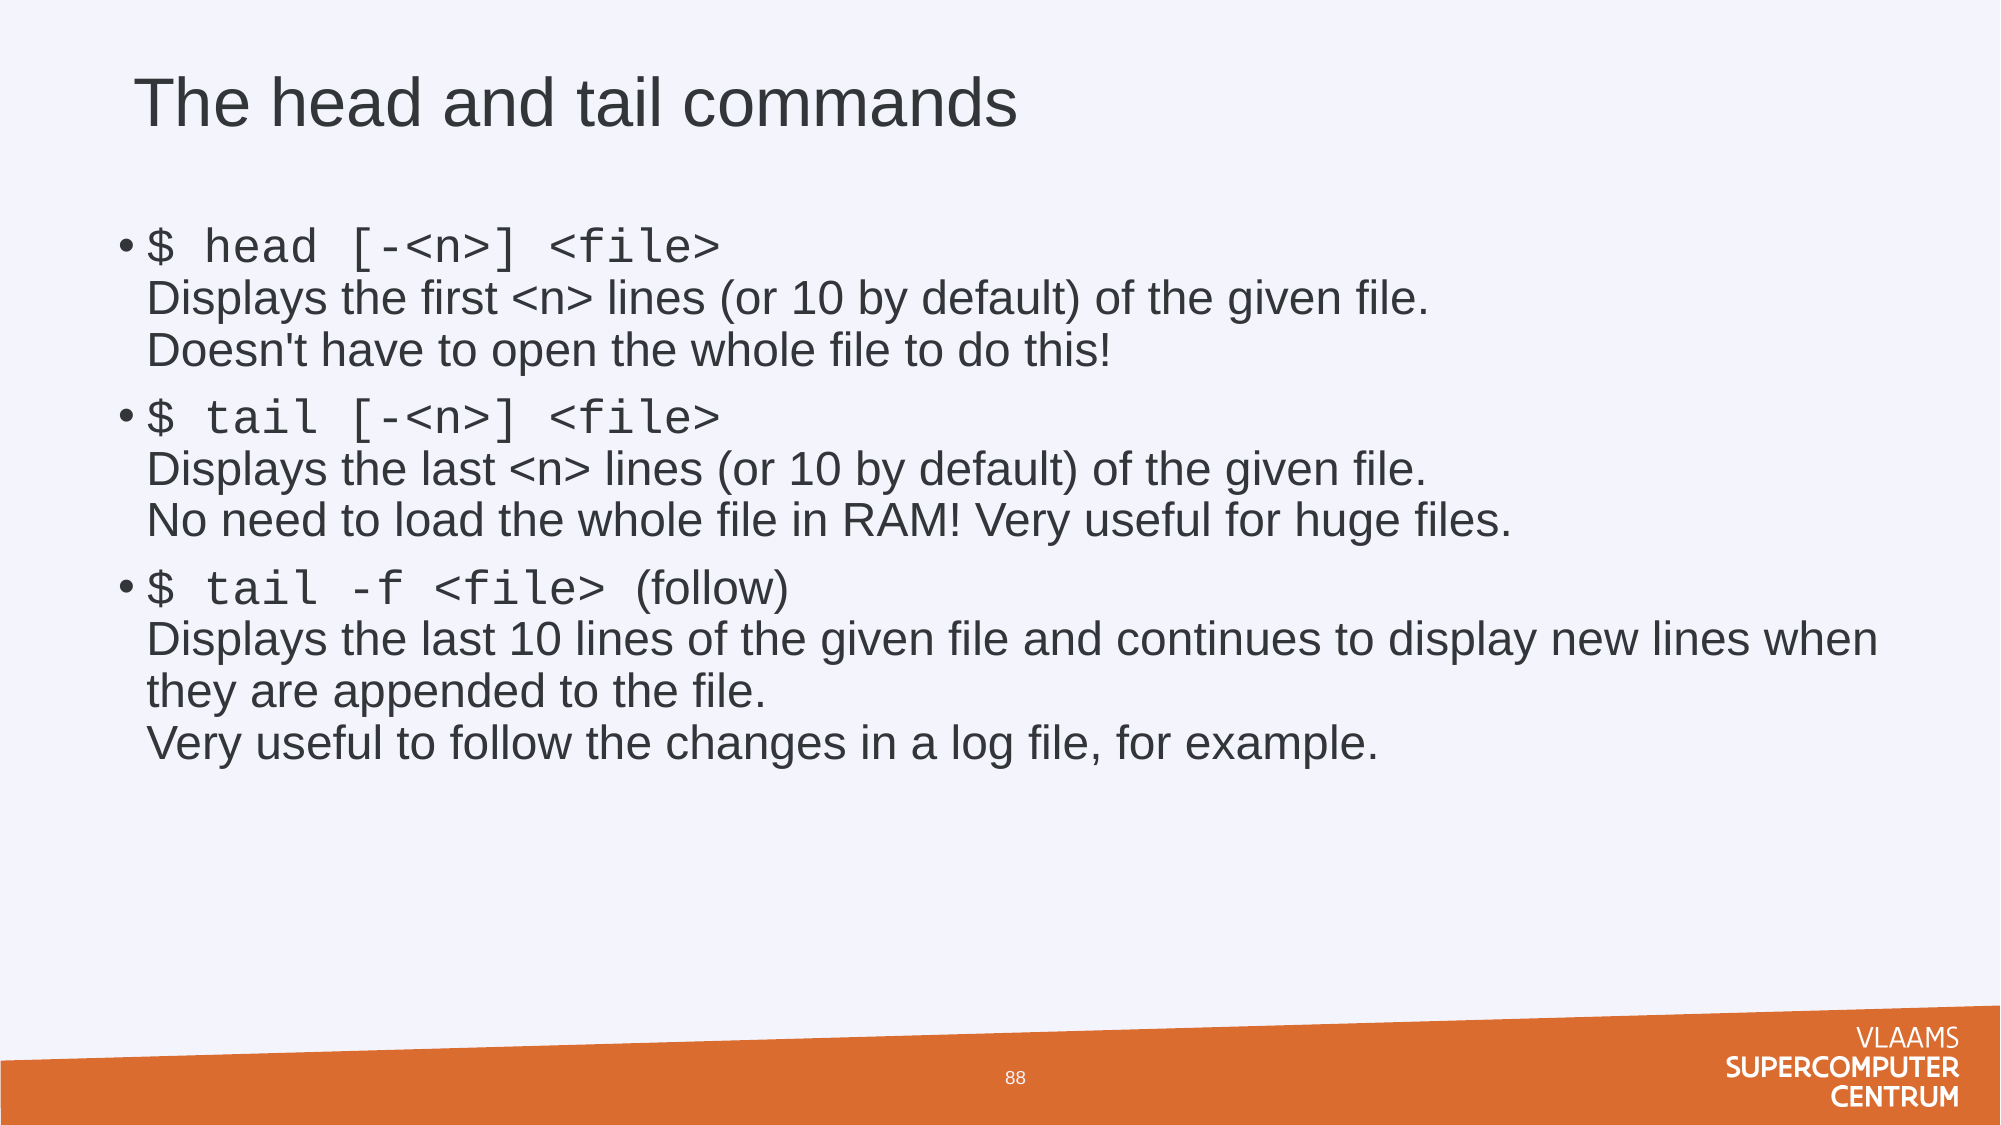

# The head and tail commands
$ head [-<n>] <file>
Displays the first <n> lines (or 10 by default) of the given file.
Doesn't have to open the whole file to do this!
$ tail [-<n>] <file>
Displays the last <n> lines (or 10 by default) of the given file.
No need to load the whole file in RAM! Very useful for huge files.
$ tail -f <file> (follow)
Displays the last 10 lines of the given file and continues to display new lines when they are appended to the file.
Very useful to follow the changes in a log file, for example.
88